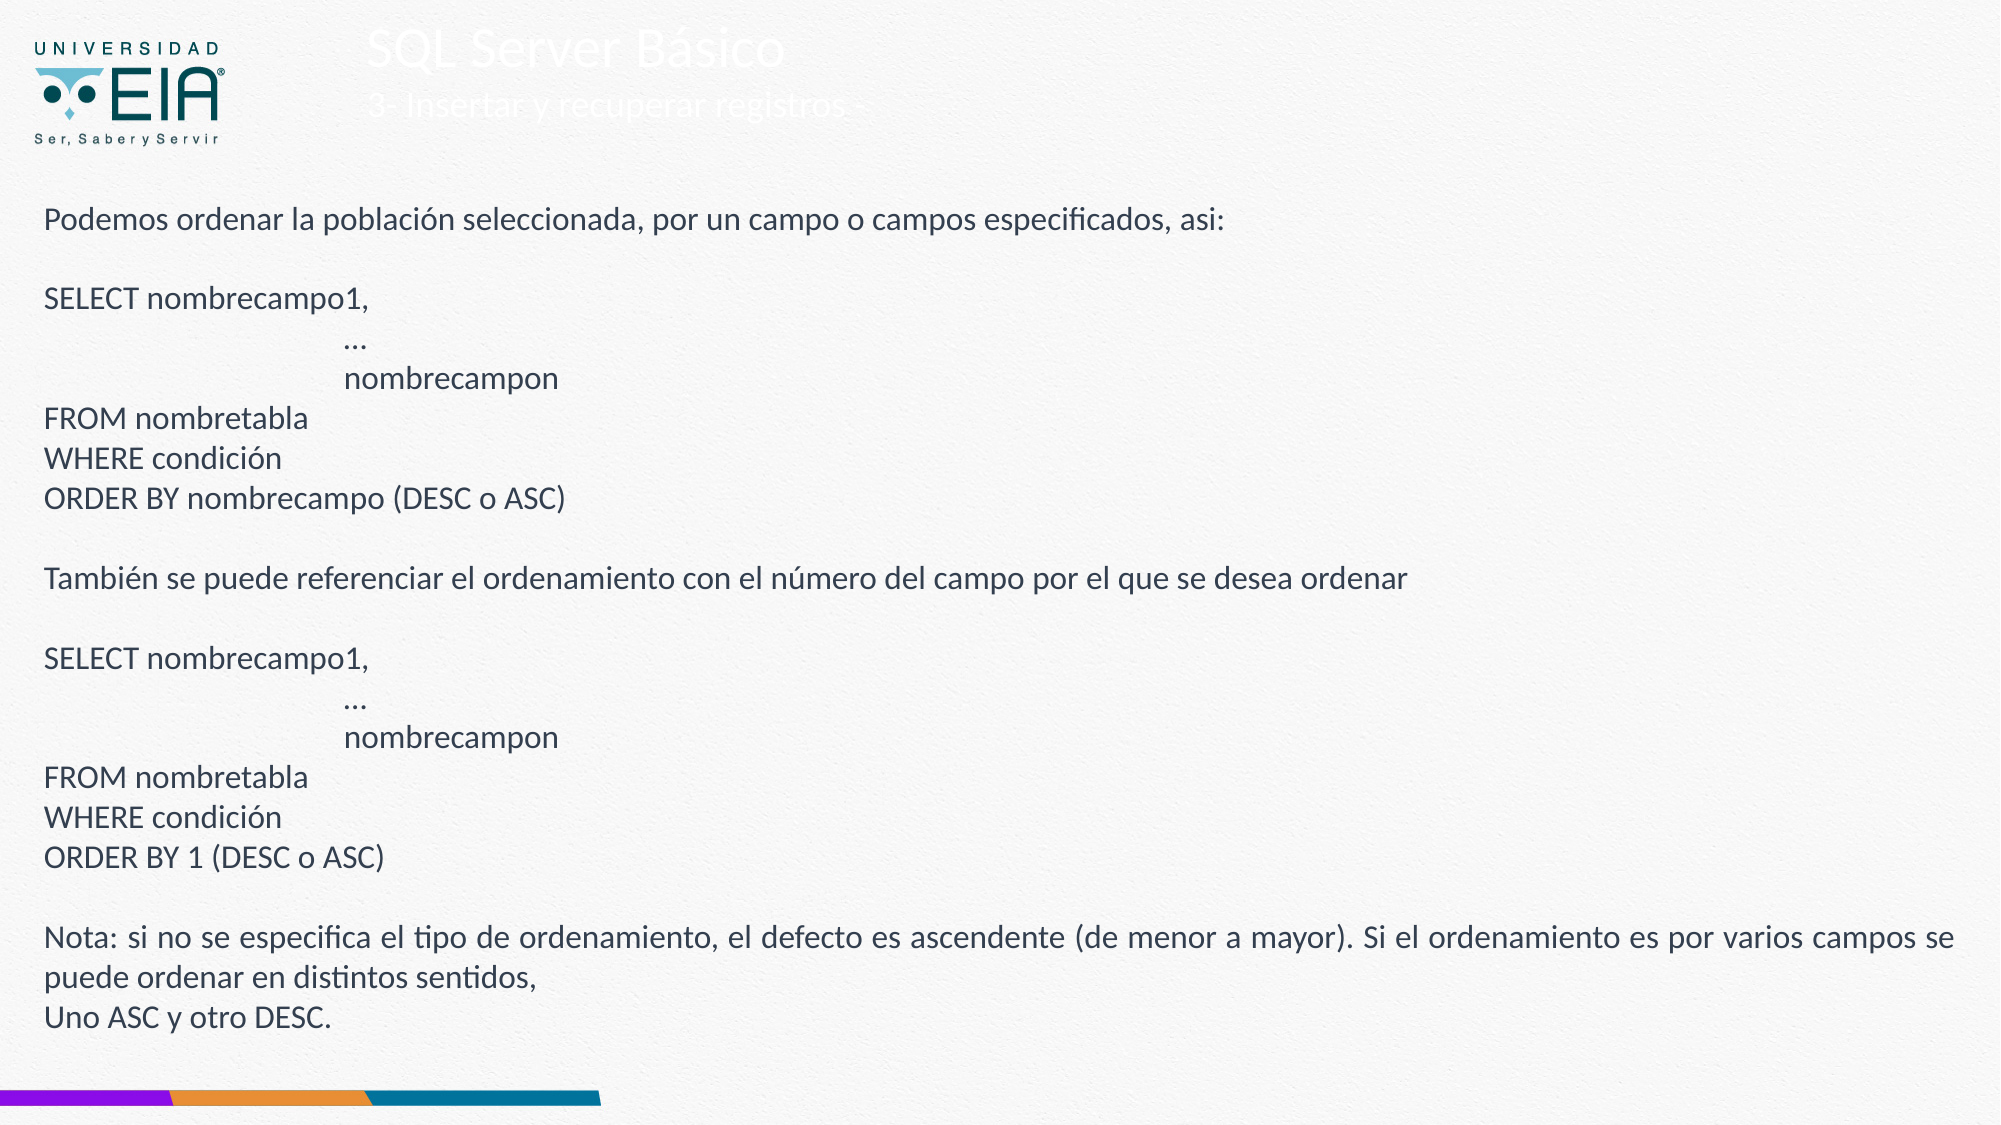

SQL Server Básico
3- Insertar y recuperar registros -
Podemos ordenar la población seleccionada, por un campo o campos especificados, asi:

SELECT nombrecampo1,
		…
		nombrecampon
FROM nombretabla
WHERE condición
ORDER BY nombrecampo (DESC o ASC)

También se puede referenciar el ordenamiento con el número del campo por el que se desea ordenar

SELECT nombrecampo1,
		…
		nombrecampon
FROM nombretabla
WHERE condición
ORDER BY 1 (DESC o ASC)

Nota: si no se especifica el tipo de ordenamiento, el defecto es ascendente (de menor a mayor). Si el ordenamiento es por varios campos se puede ordenar en distintos sentidos,
Uno ASC y otro DESC.